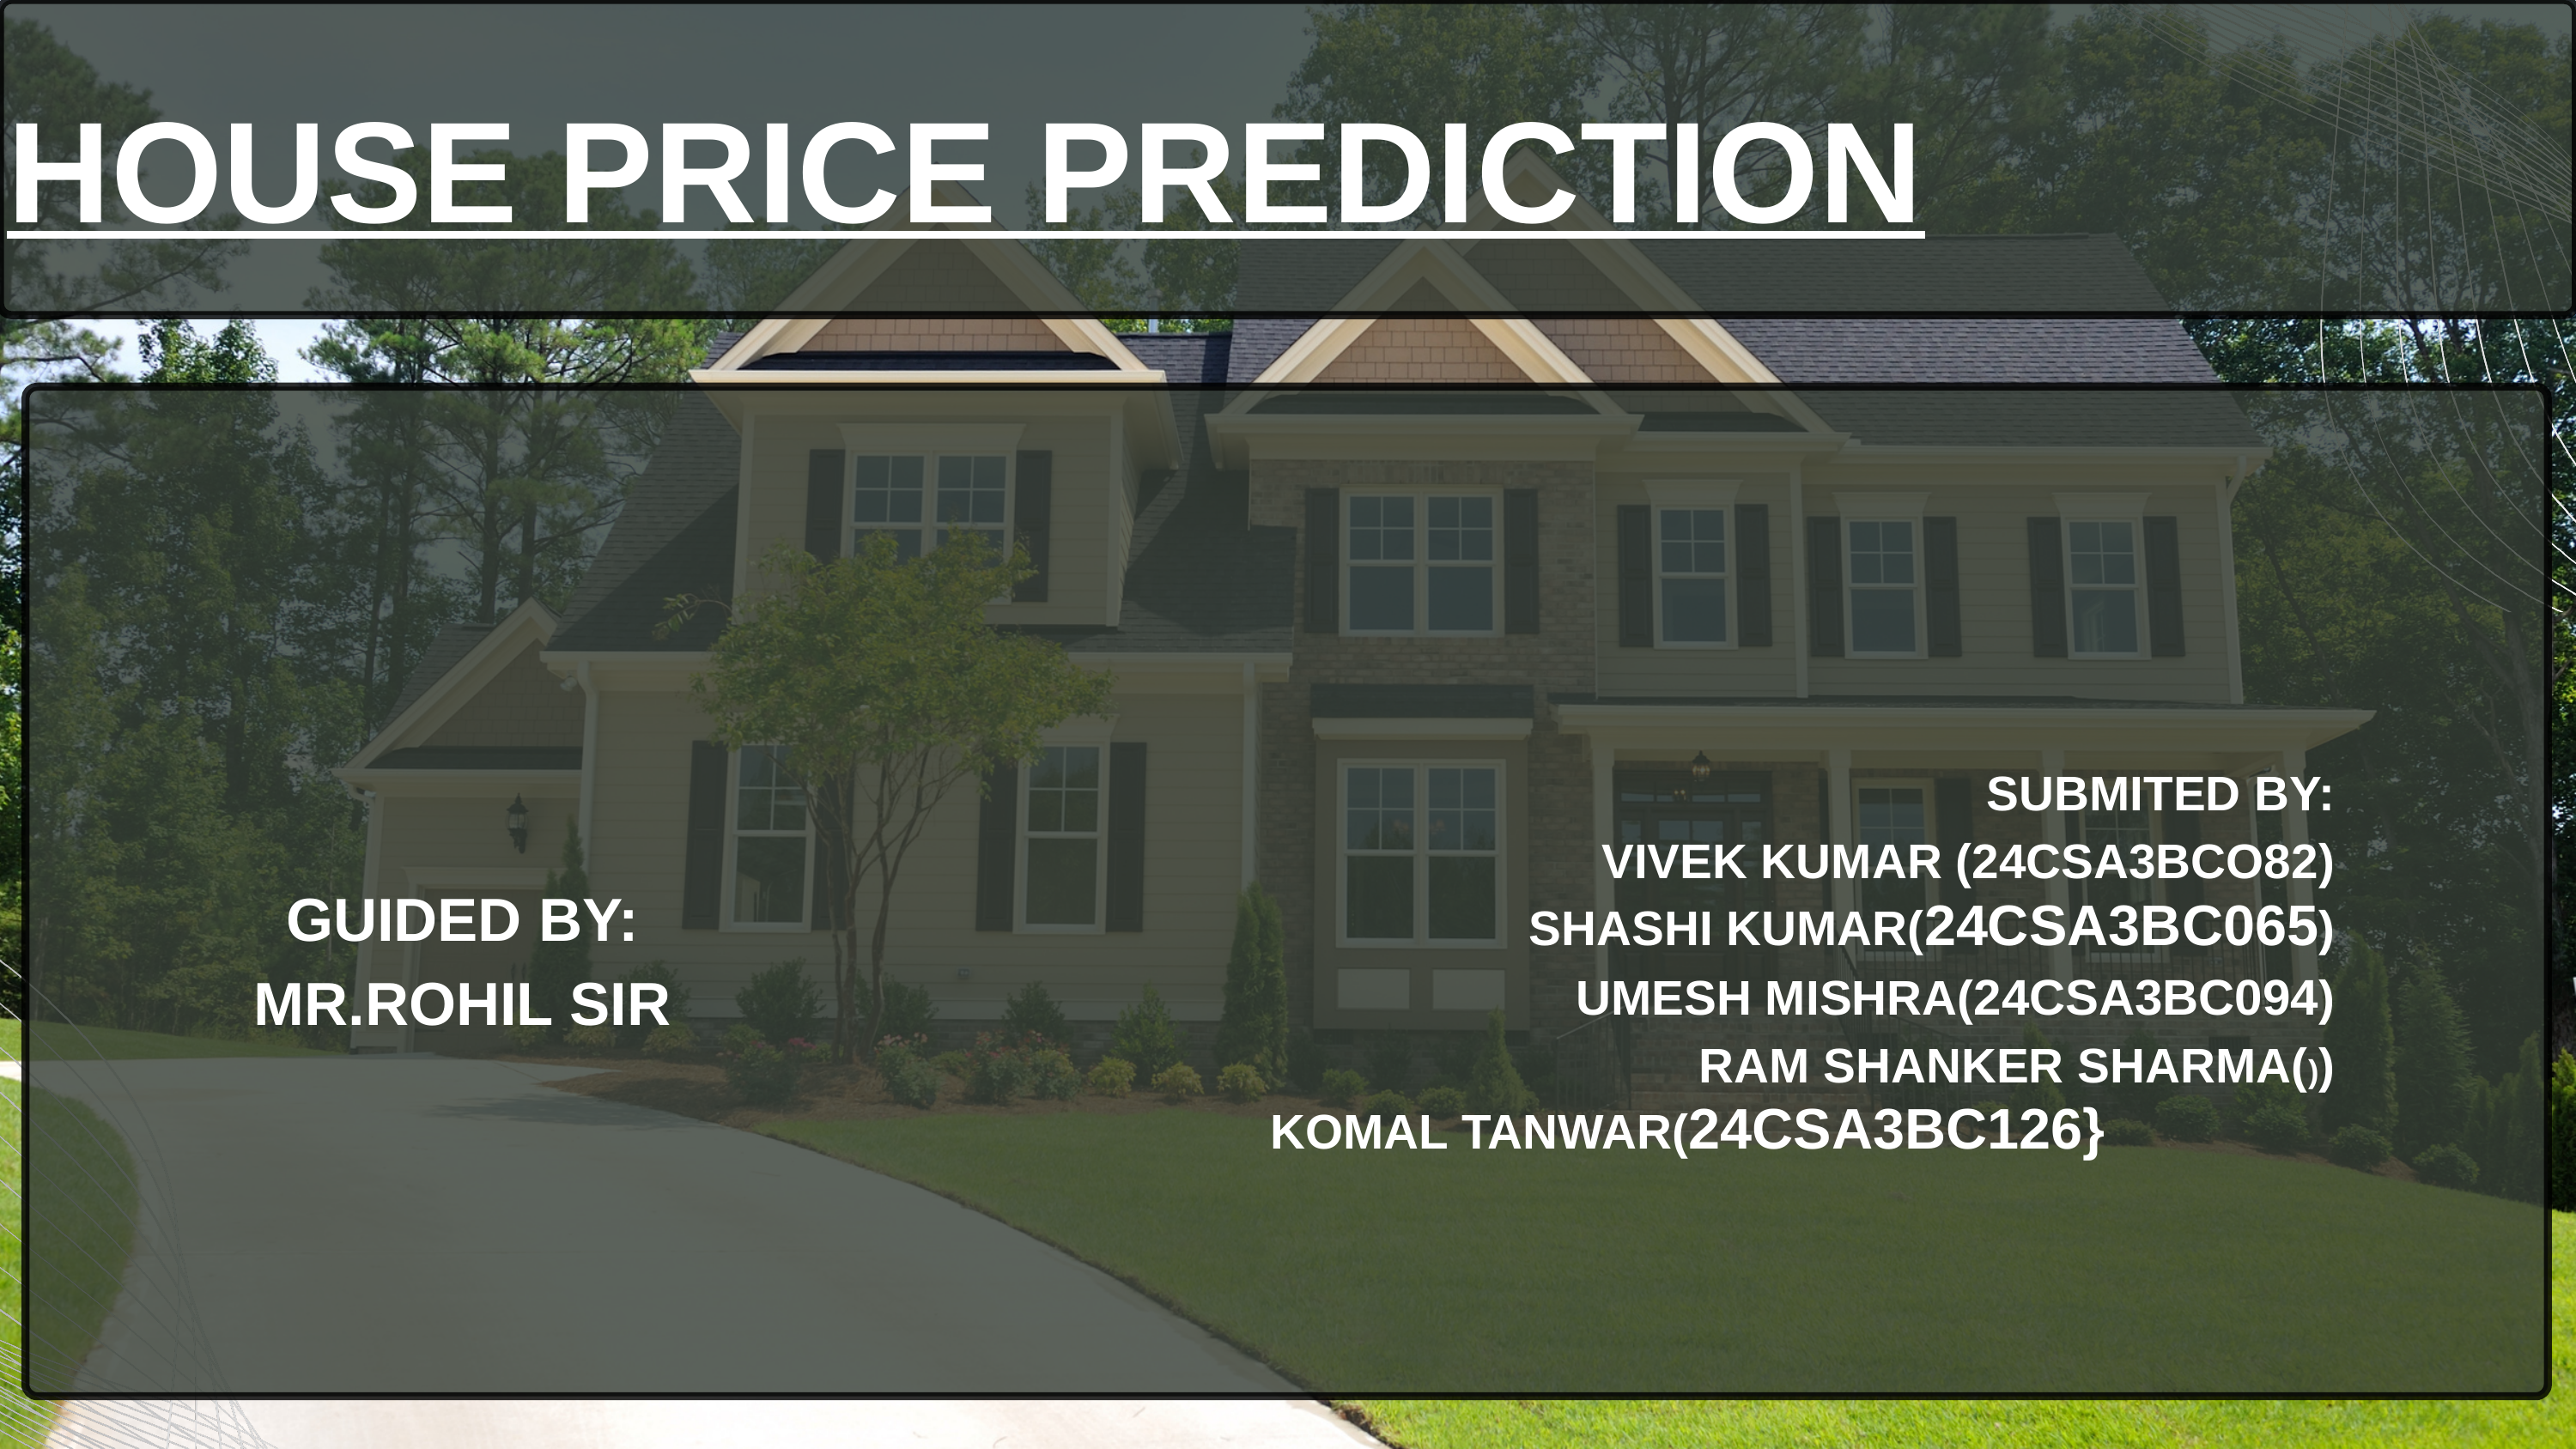

HOUSE PRICE PREDICTION

SUBMITED BY:
VIVEK KUMAR (24CSA3BCO82)
SHASHI KUMAR(24CSA3BC065)
UMESH MISHRA(24CSA3BC094)
RAM SHANKER SHARMA())
KOMAL TANWAR(24CSA3BC126}
GUIDED BY:
MR.ROHIL SIR